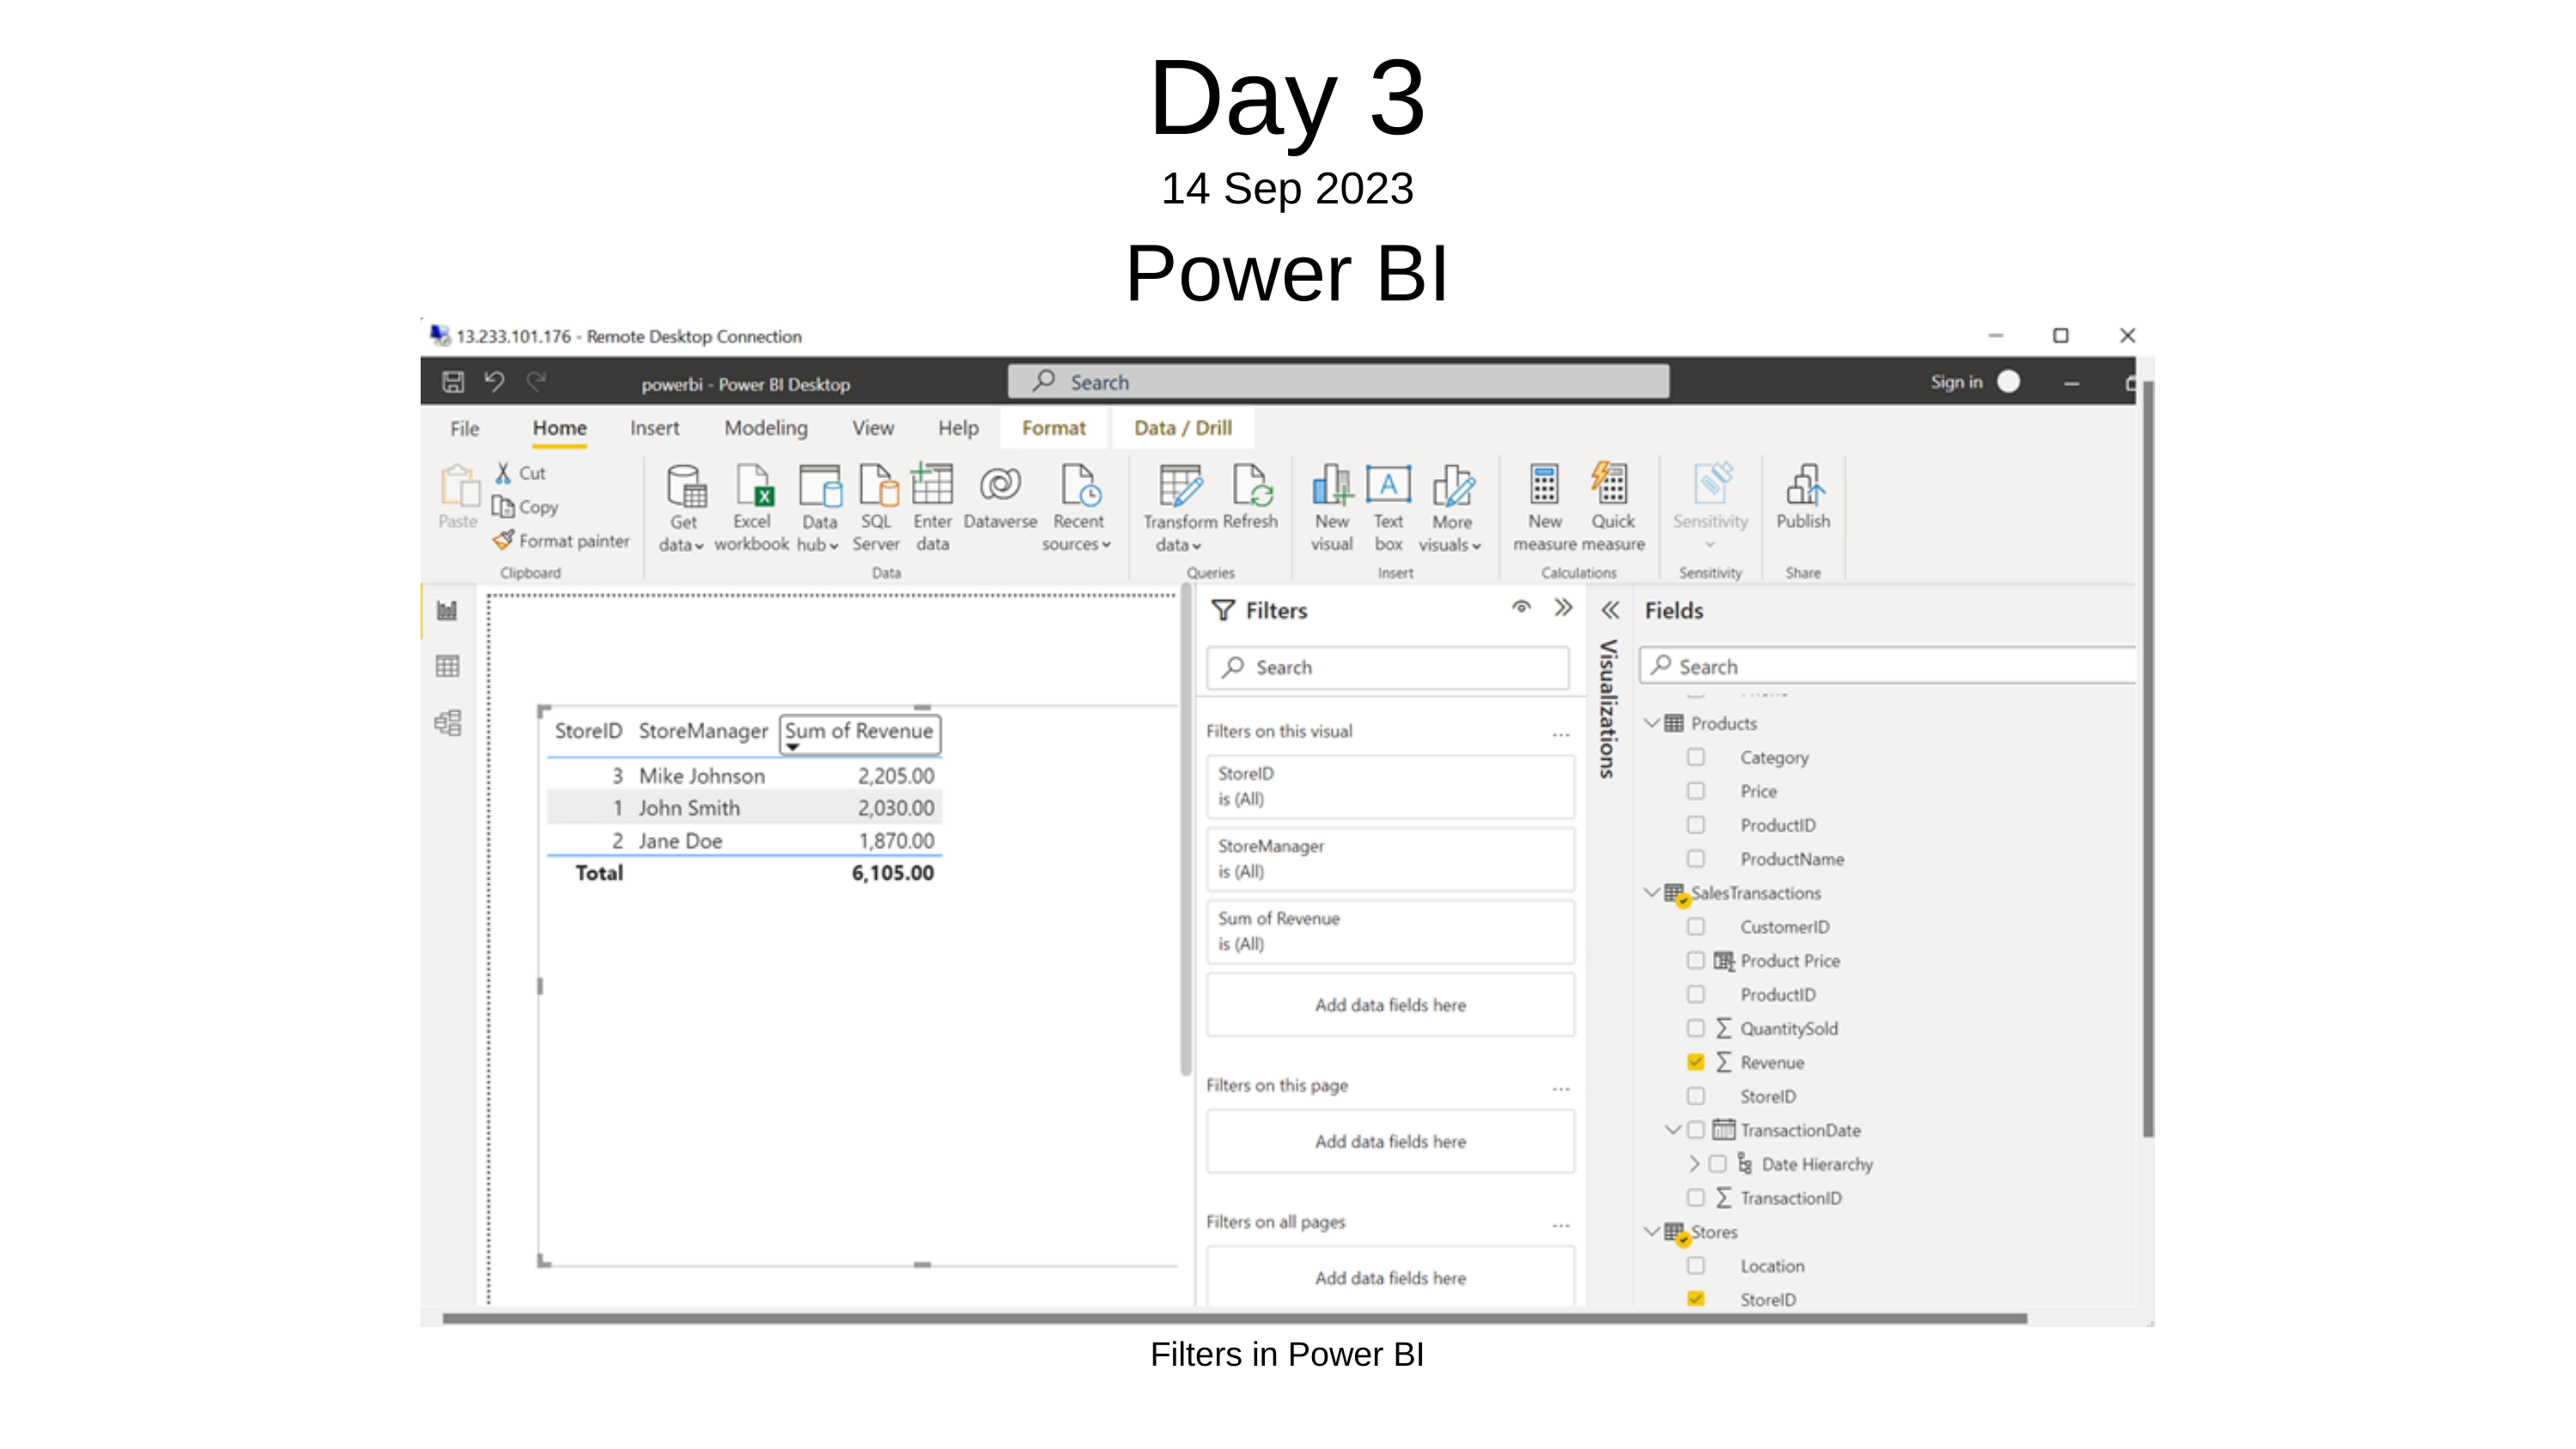

Day 3
14 Sep 2023
Power BI

Filters in Power BI